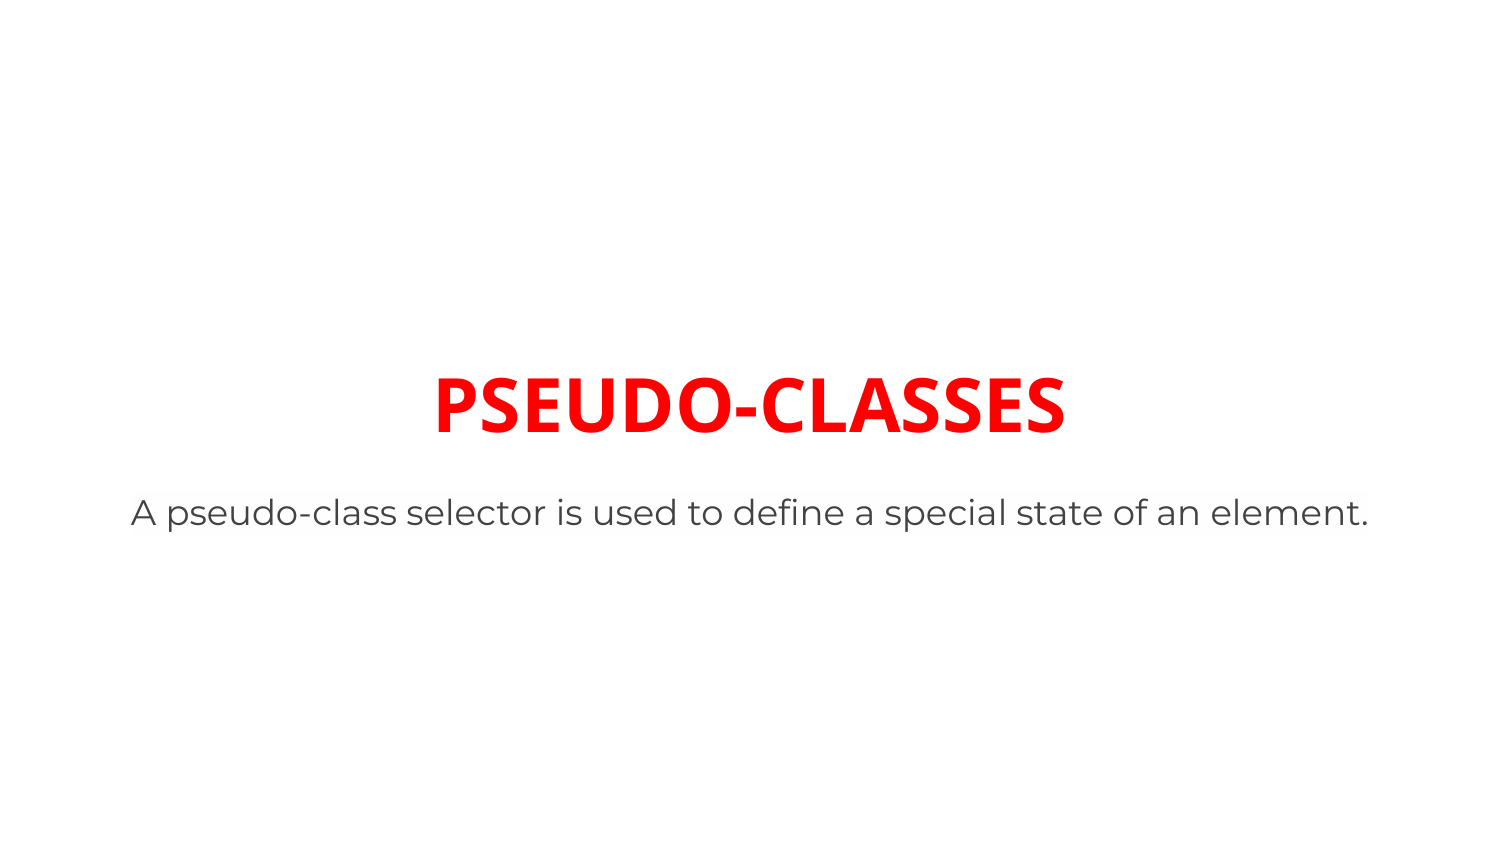

# PSEUDO-CLASSES
A pseudo-class selector is used to define a special state of an element.